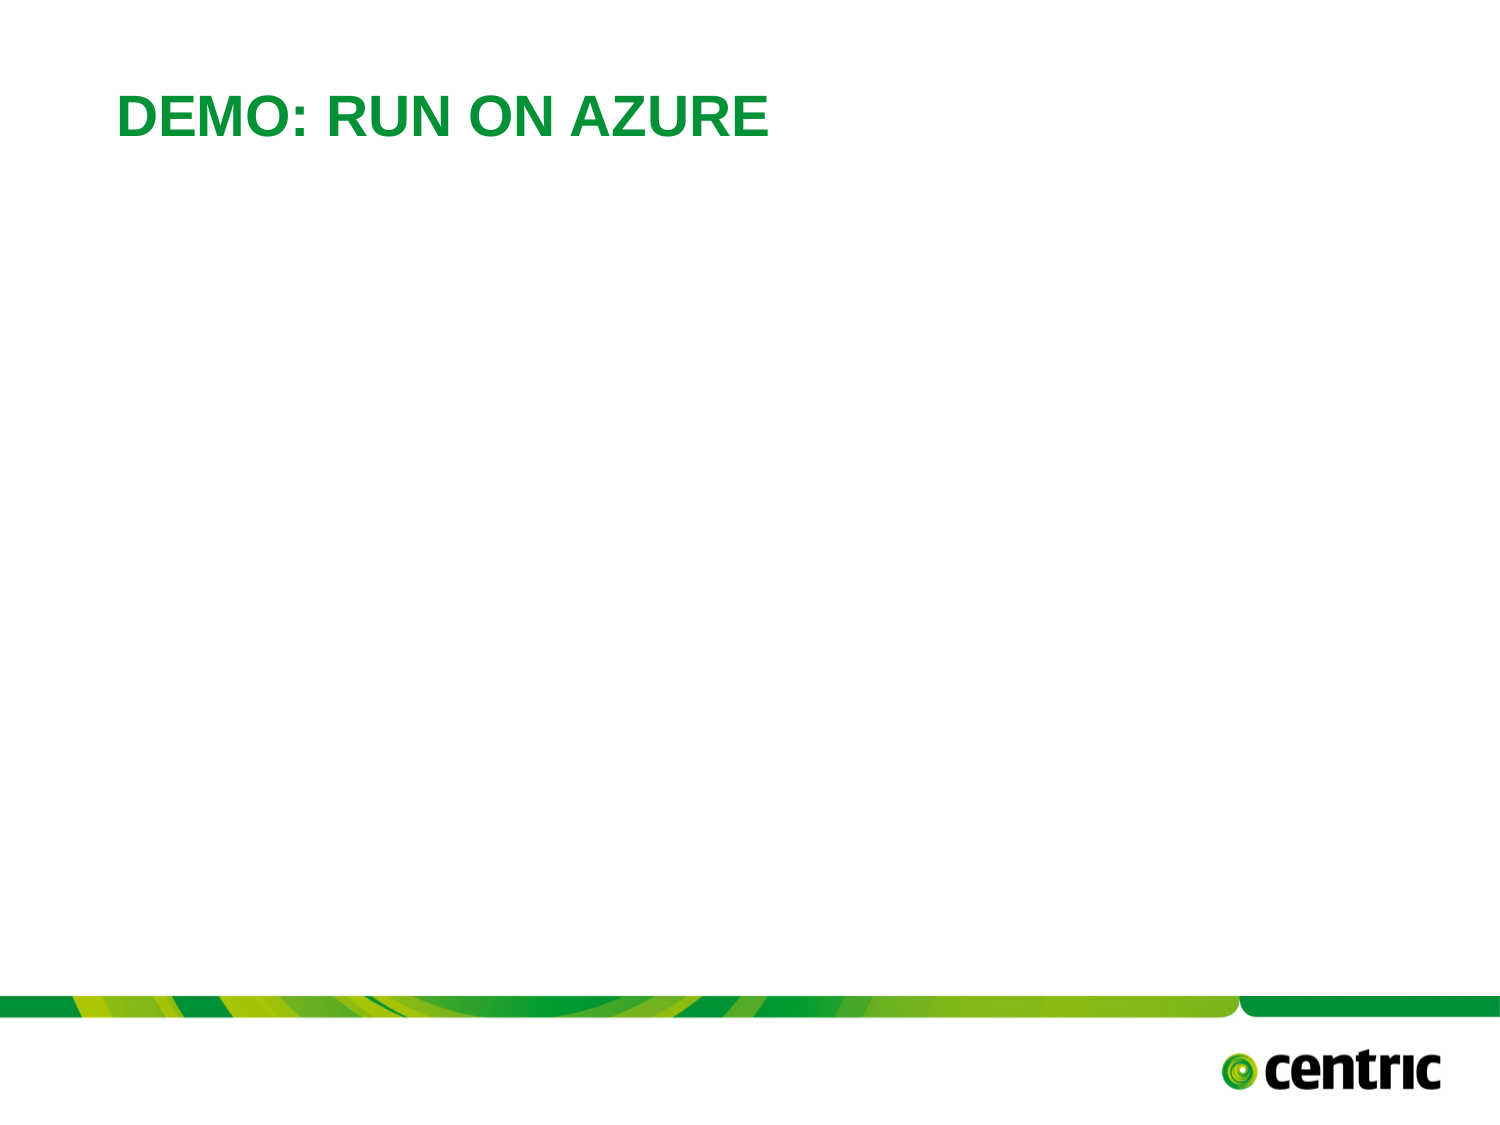

# DEMO: RuN on AZURE

TITLE PRESENTATION
September 1, 2017